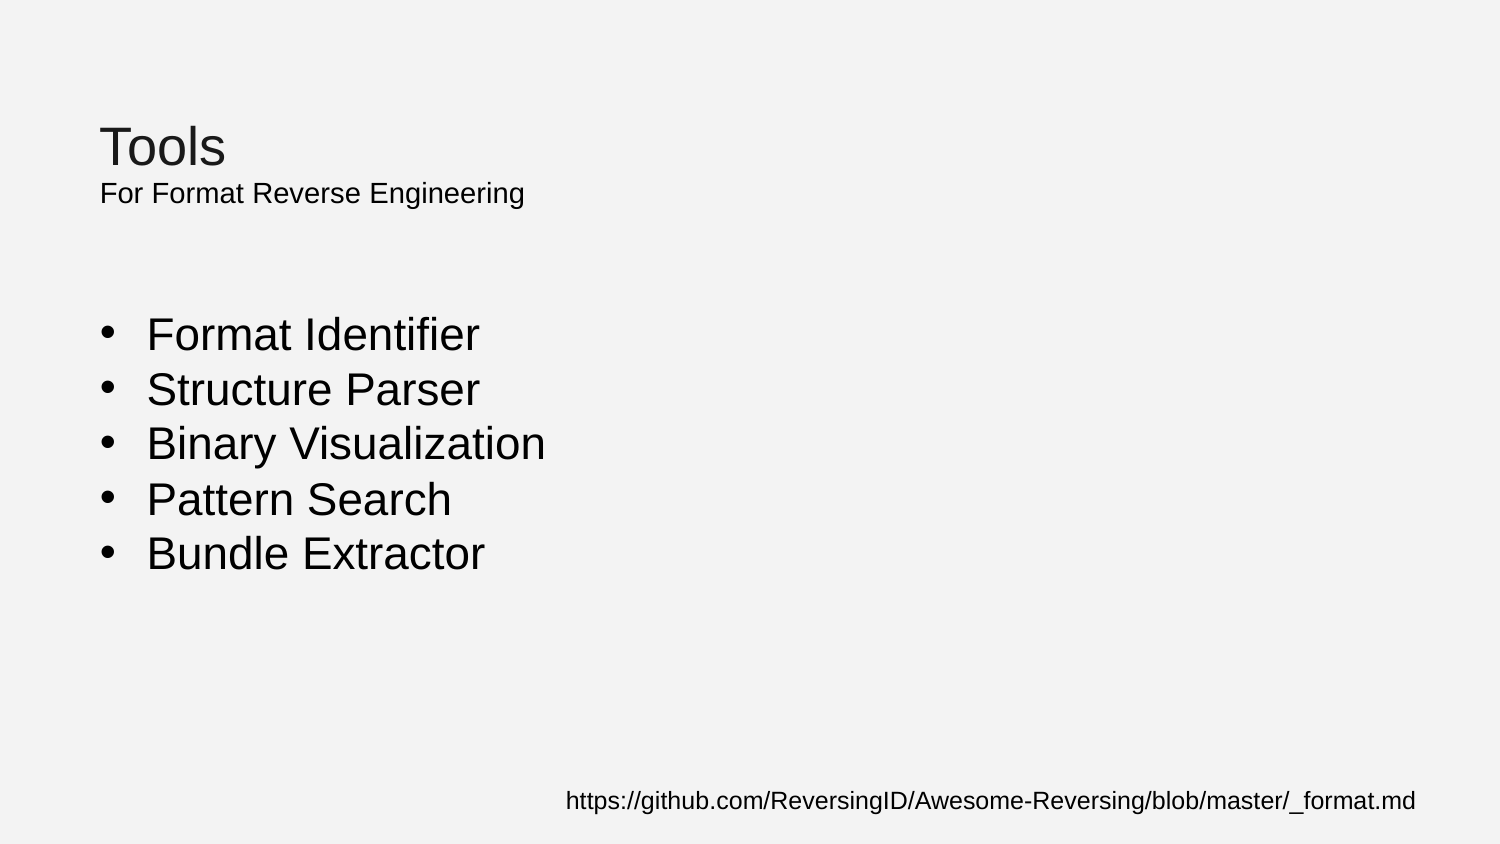

#
Tools
For Format Reverse Engineering
Format Identifier
Structure Parser
Binary Visualization
Pattern Search
Bundle Extractor
https://github.com/ReversingID/Awesome-Reversing/blob/master/_format.md